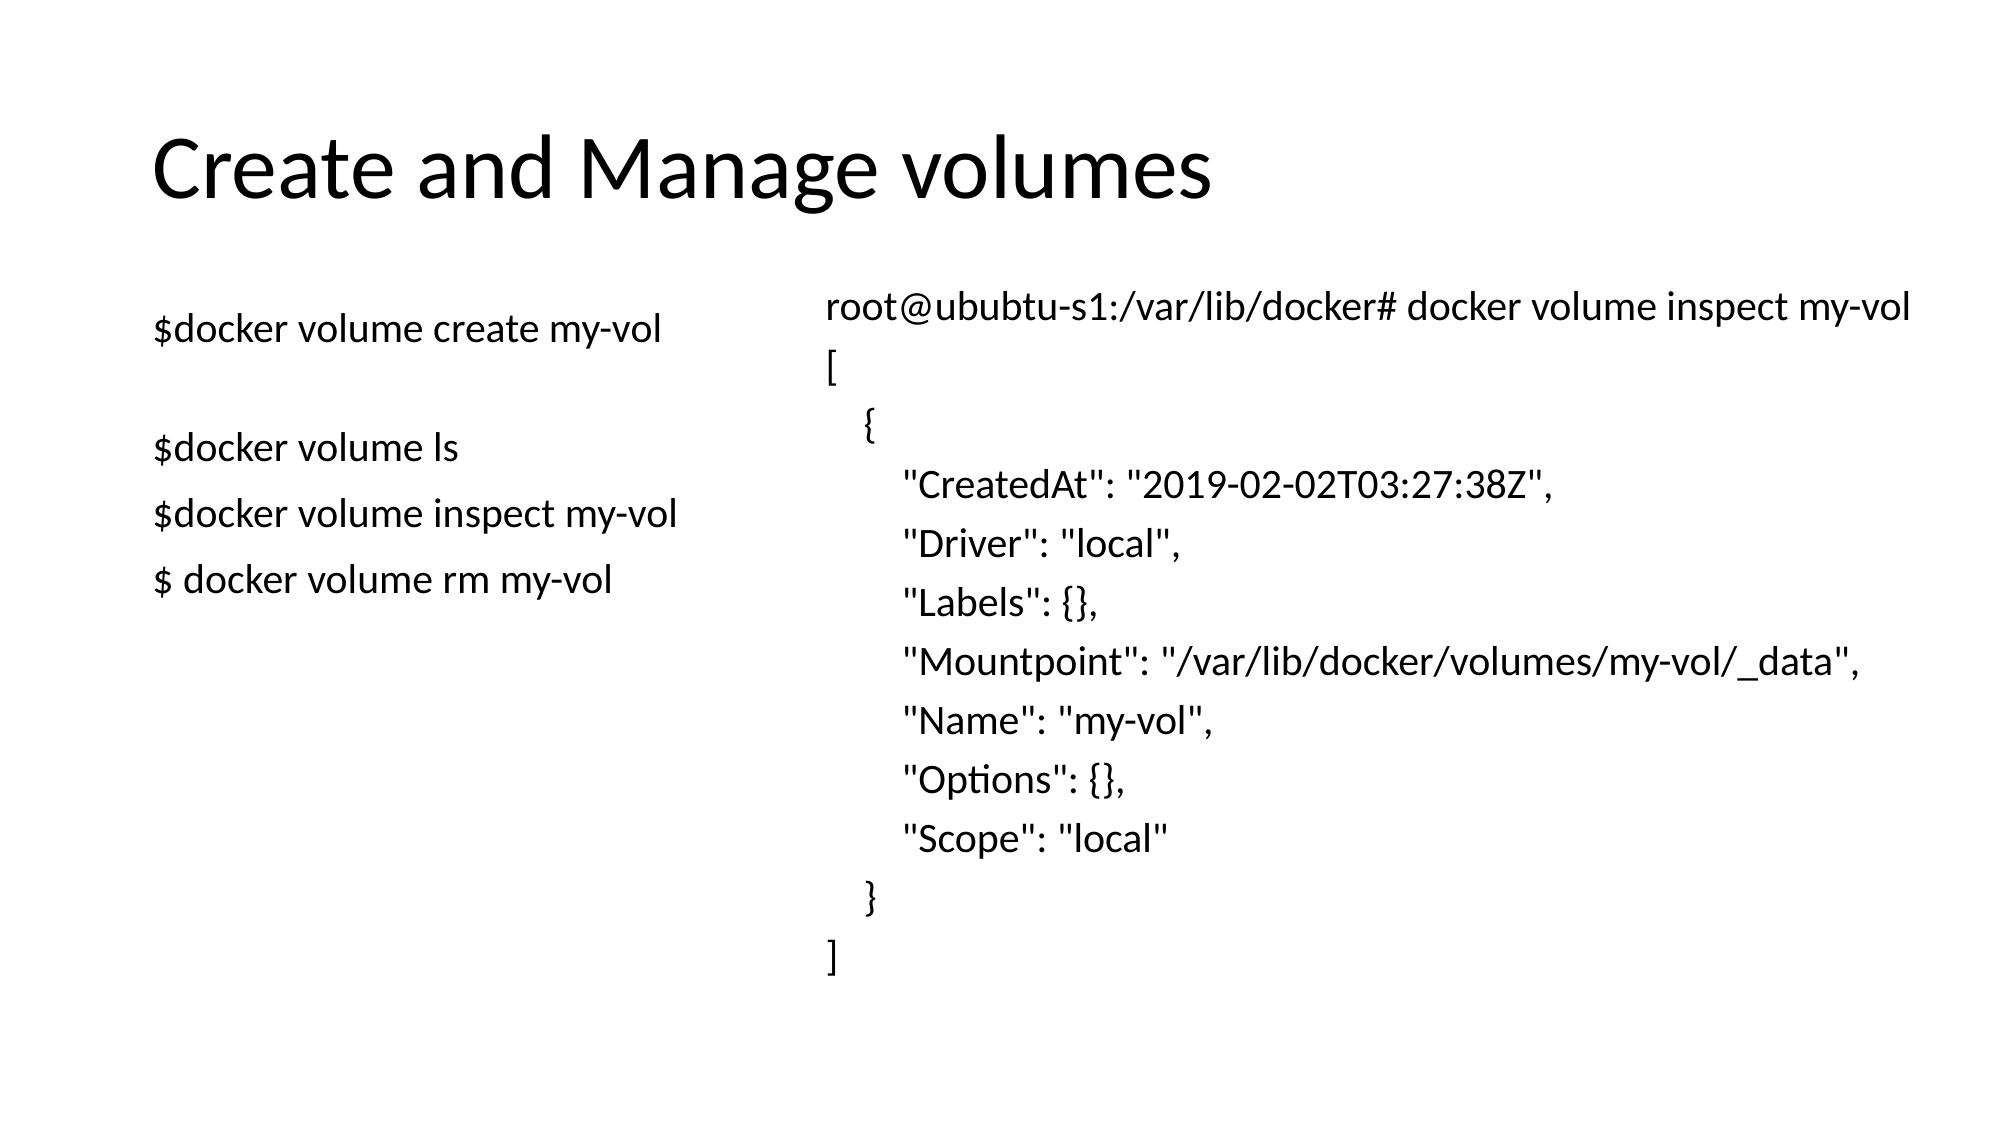

# Create and Manage volumes
root@ububtu-s1:/var/lib/docker# docker volume inspect my-vol
[
    {
        "CreatedAt": "2019-02-02T03:27:38Z",
        "Driver": "local",
        "Labels": {},
        "Mountpoint": "/var/lib/docker/volumes/my-vol/_data",
        "Name": "my-vol",
        "Options": {},
        "Scope": "local"
    }
]
$docker volume create my-vol

$docker volume ls
$docker volume inspect my-vol
$ docker volume rm my-vol